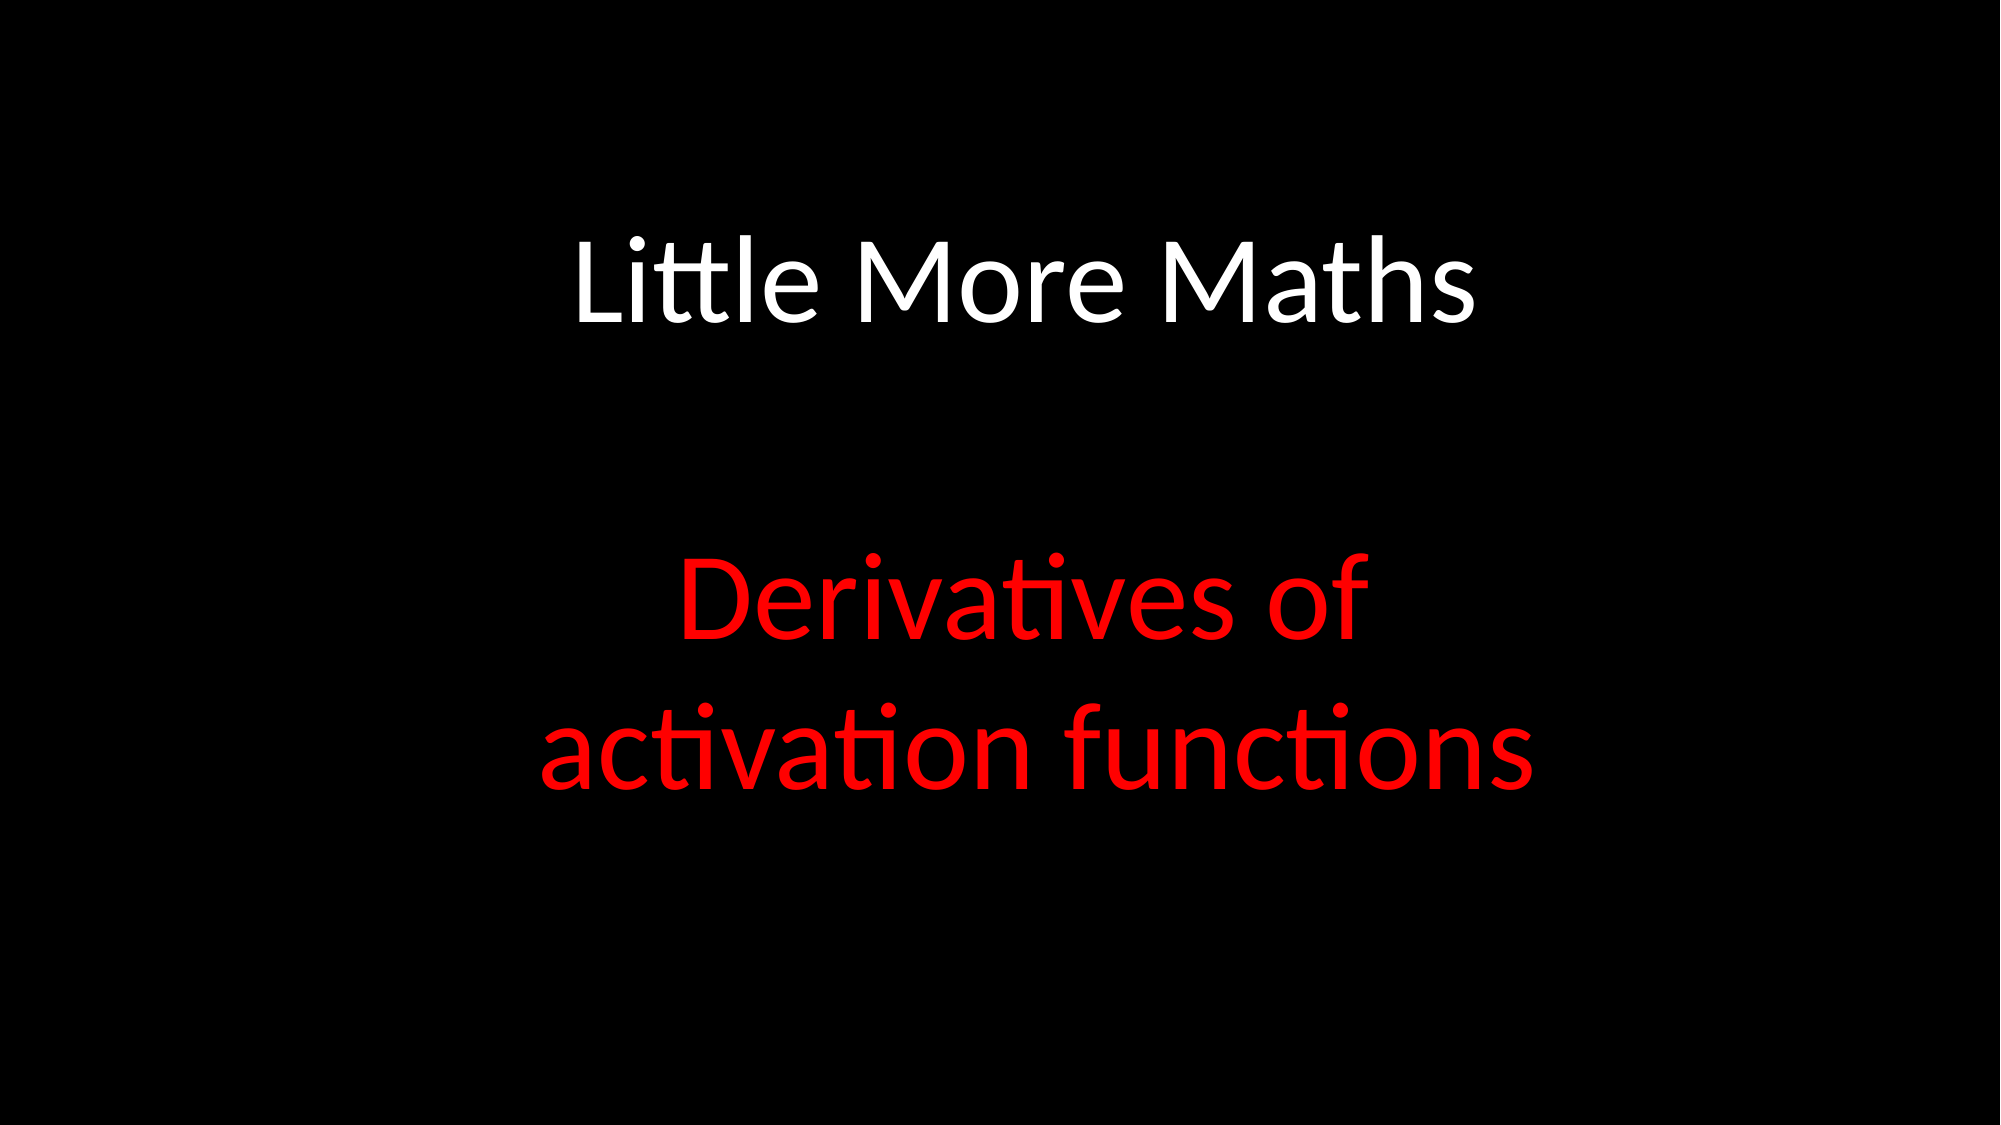

Little More Maths
Derivatives of
activation functions